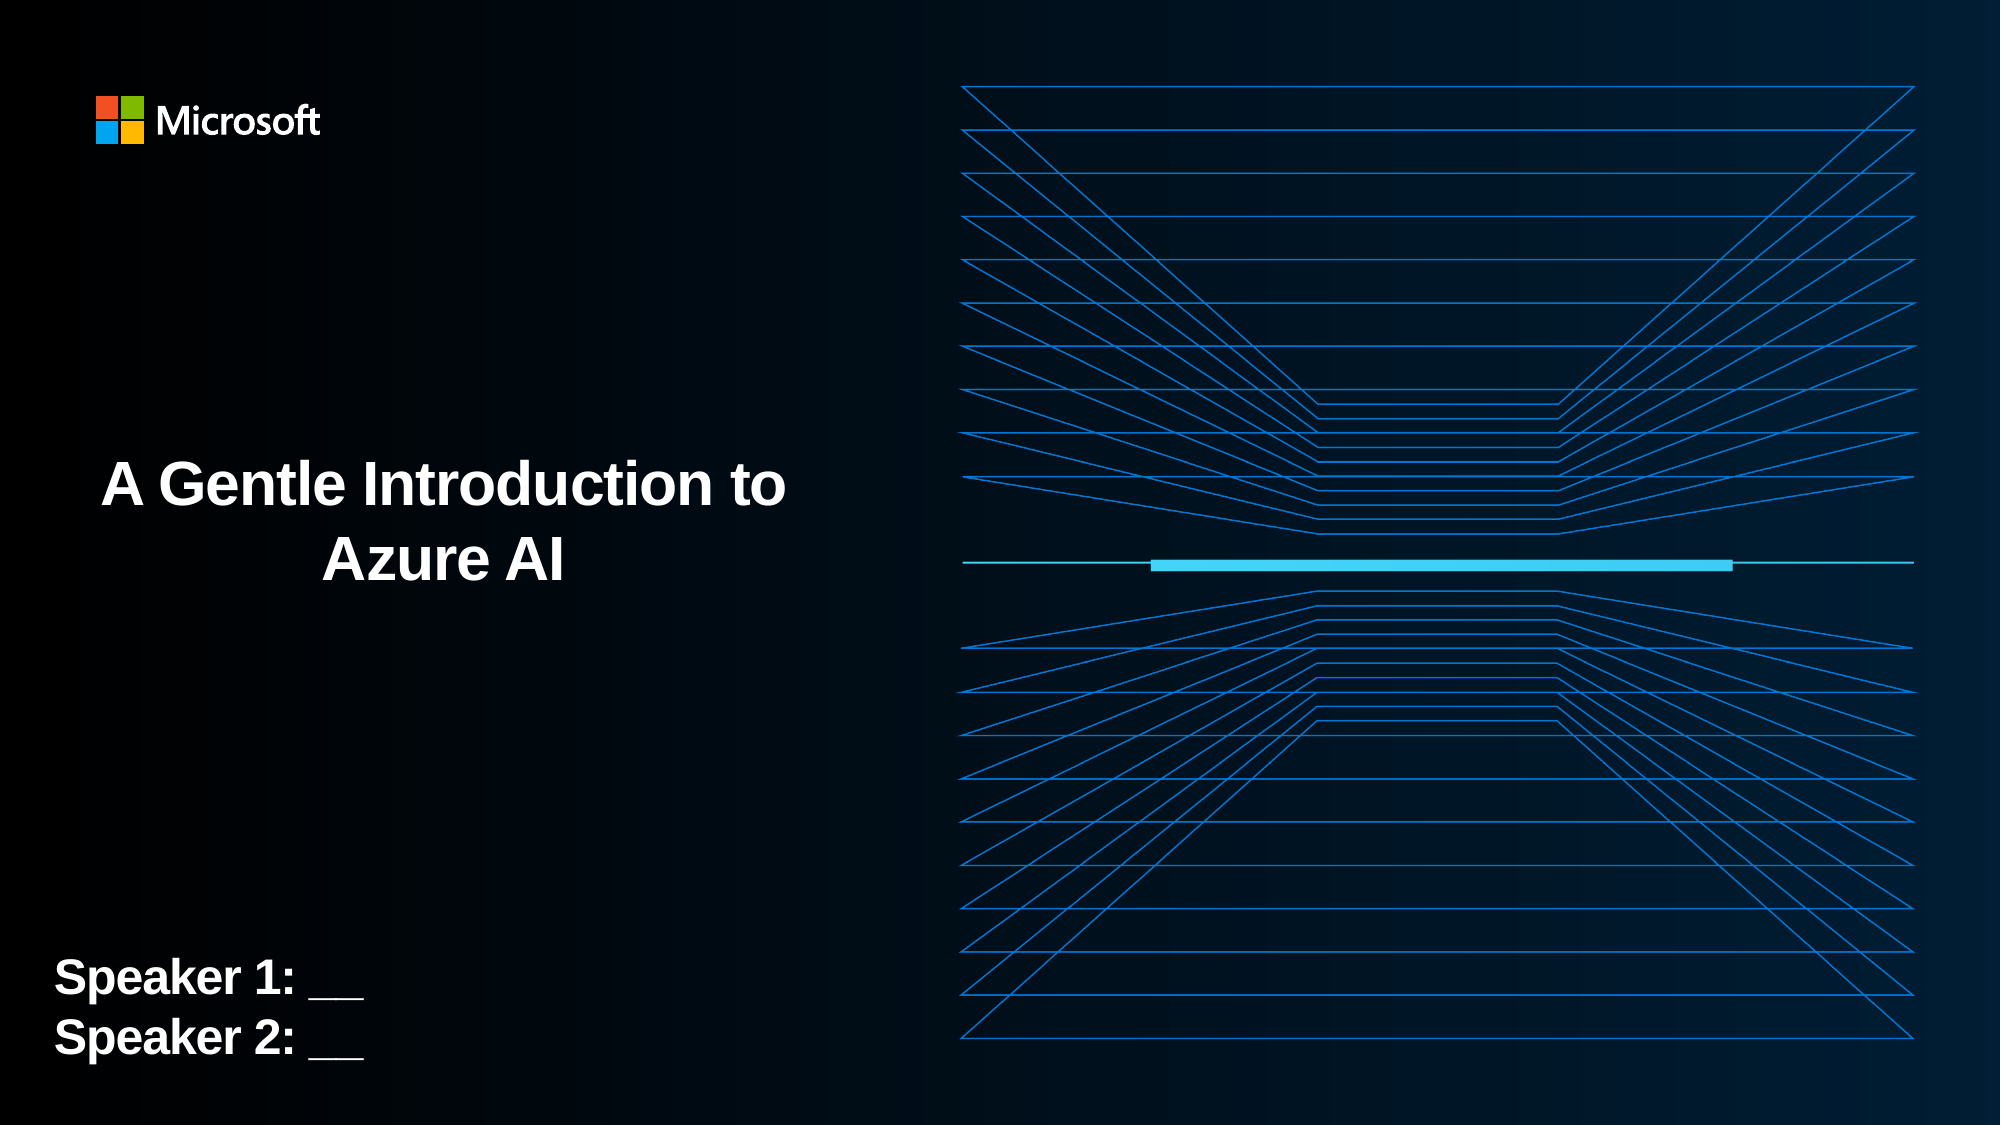

# A Gentle Introduction to Azure AI
Speaker 1: __
Speaker 2: __